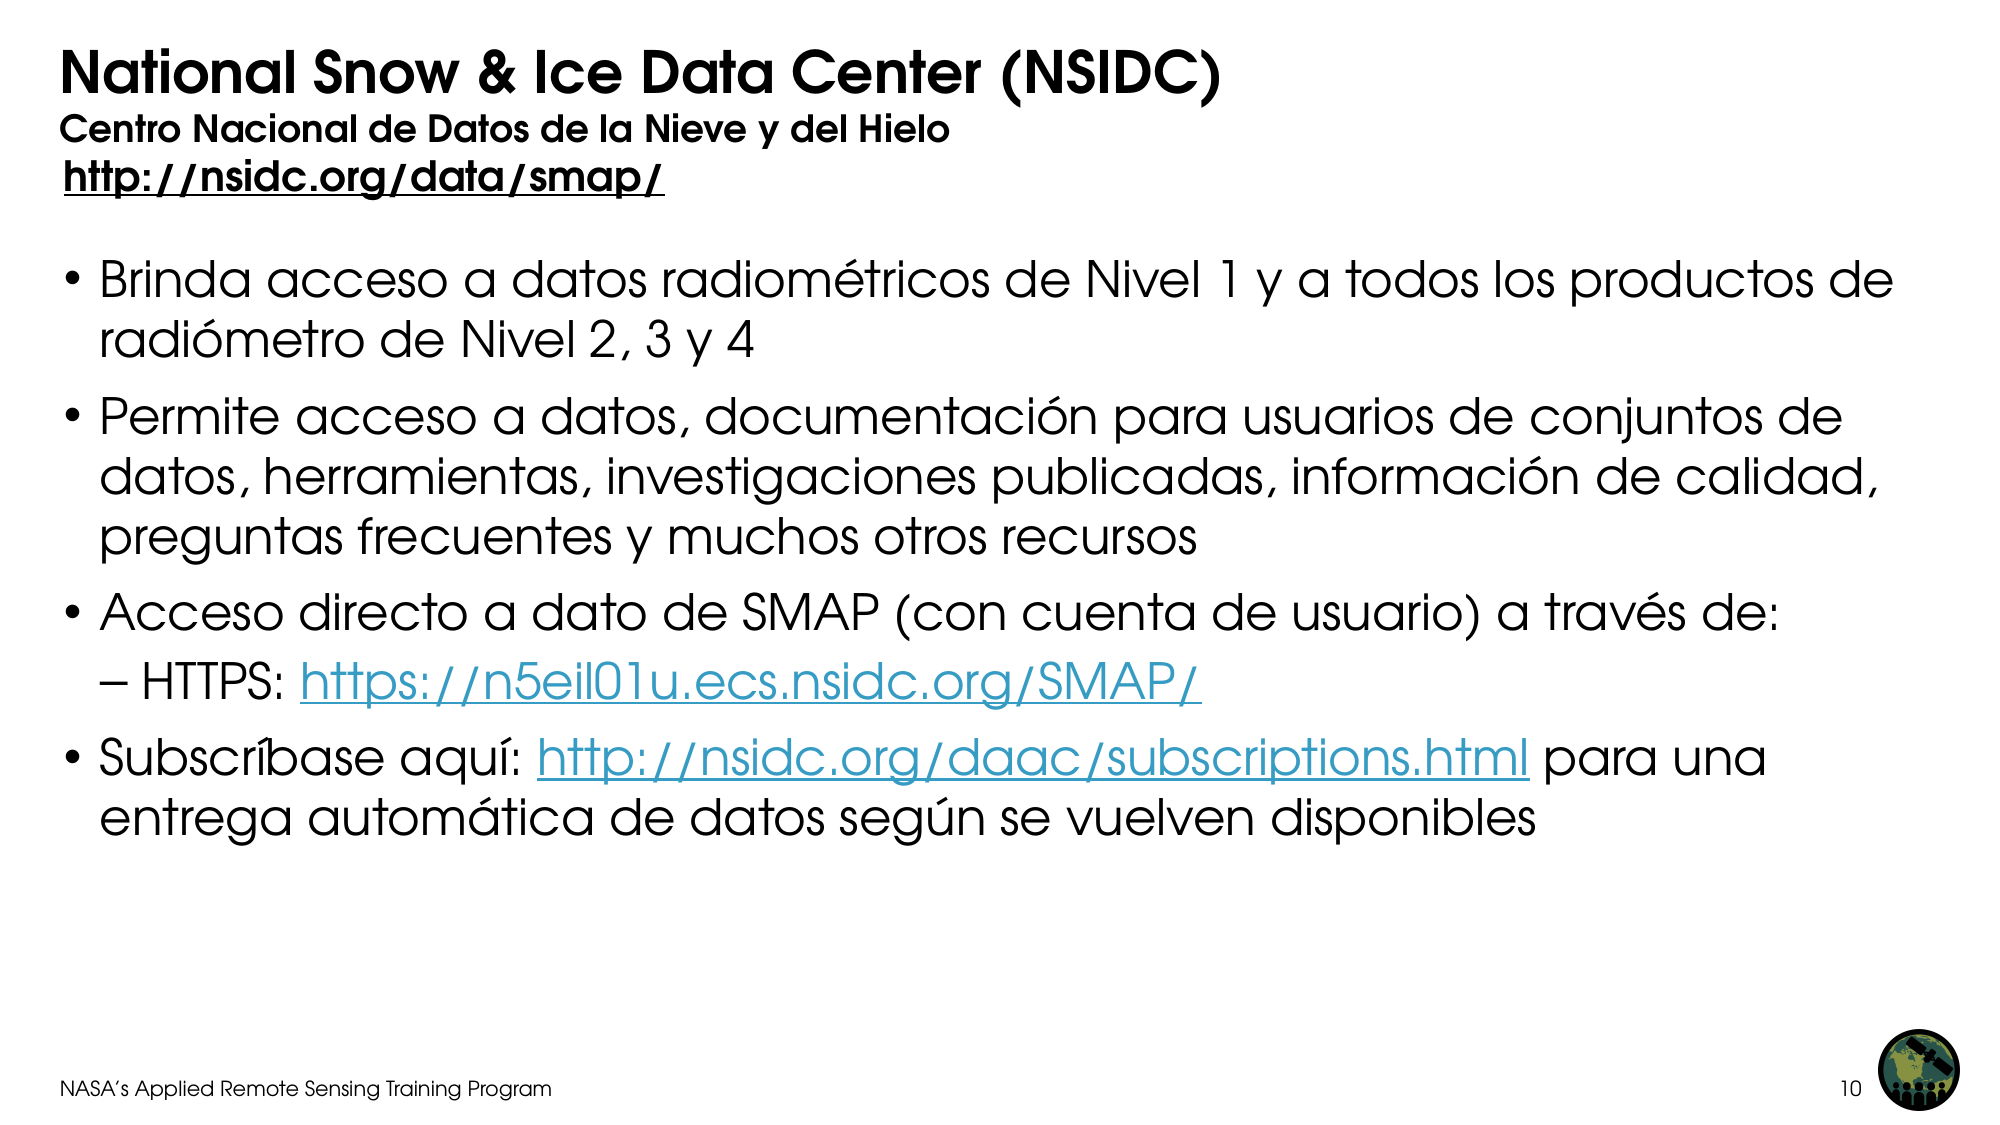

# National Snow & Ice Data Center (NSIDC) Centro Nacional de Datos de la Nieve y del Hielo
http://nsidc.org/data/smap/
Brinda acceso a datos radiométricos de Nivel 1 y a todos los productos de radiómetro de Nivel 2, 3 y 4
Permite acceso a datos, documentación para usuarios de conjuntos de datos, herramientas, investigaciones publicadas, información de calidad, preguntas frecuentes y muchos otros recursos
Acceso directo a dato de SMAP (con cuenta de usuario) a través de:
HTTPS: https://n5eil01u.ecs.nsidc.org/SMAP/
Subscríbase aquí: http://nsidc.org/daac/subscriptions.html para una entrega automática de datos según se vuelven disponibles